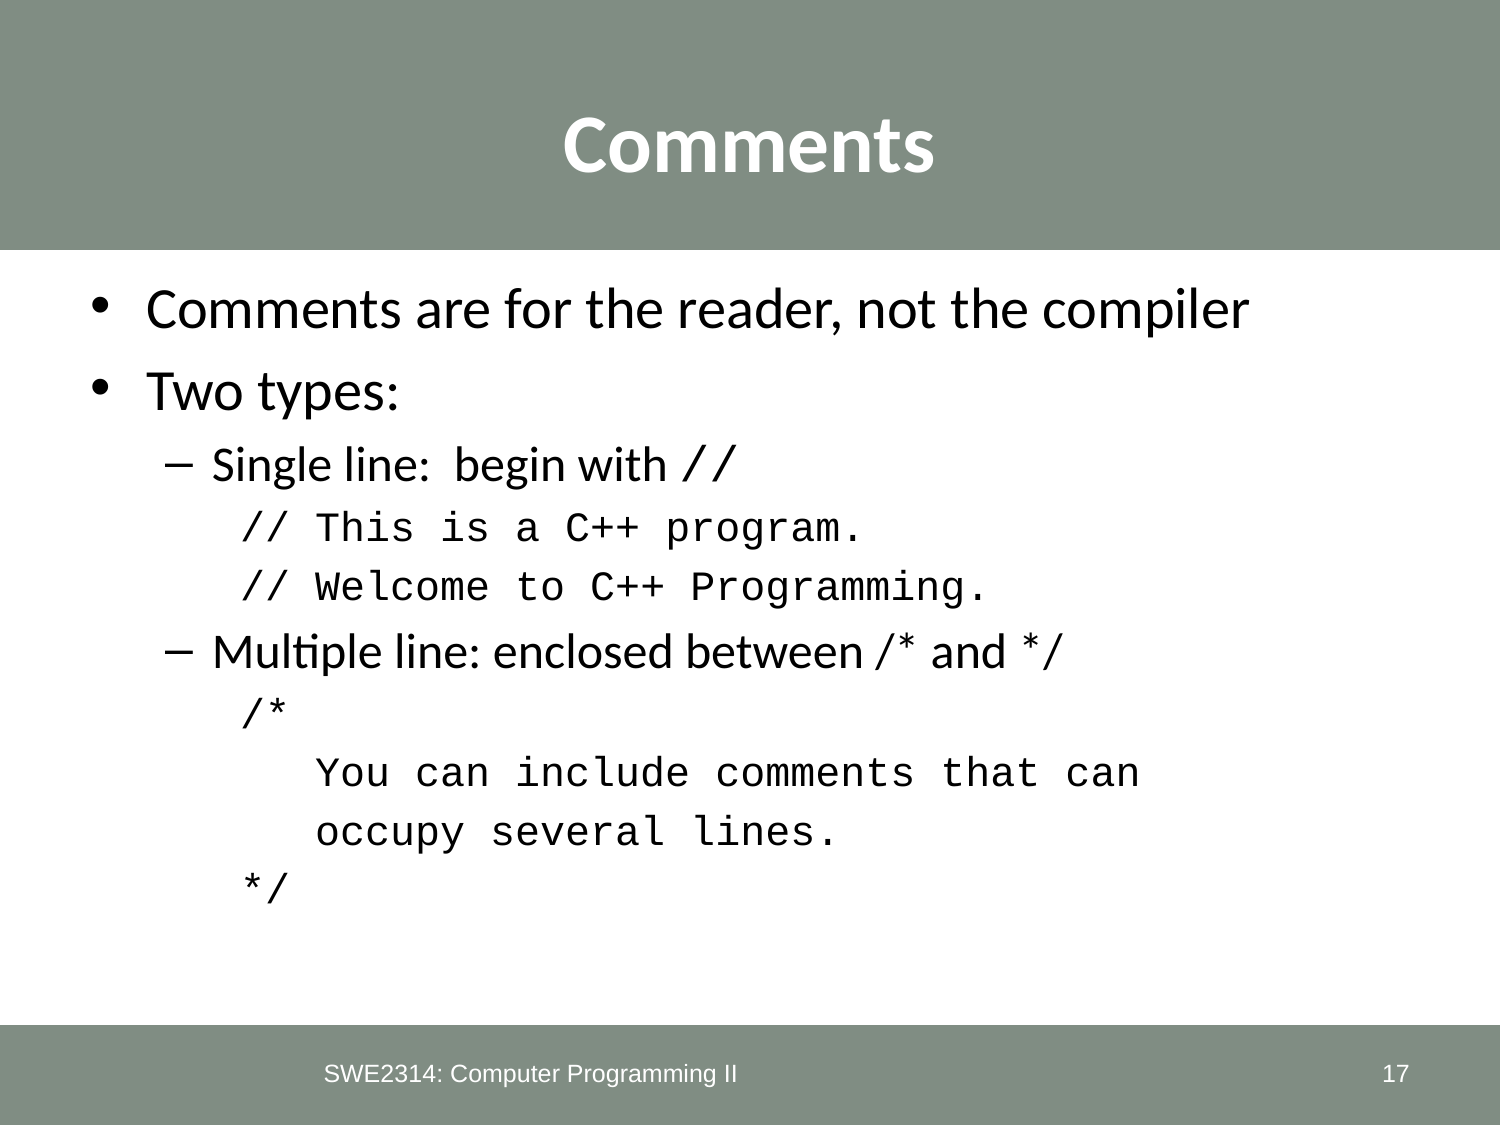

# Comments
Comments are for the reader, not the compiler
Two types:
Single line:  begin with //
// This is a C++ program.
// Welcome to C++ Programming.
Multiple line: enclosed between /* and */
/*
   You can include comments that can
   occupy several lines.
*/
SWE2314: Computer Programming II
17